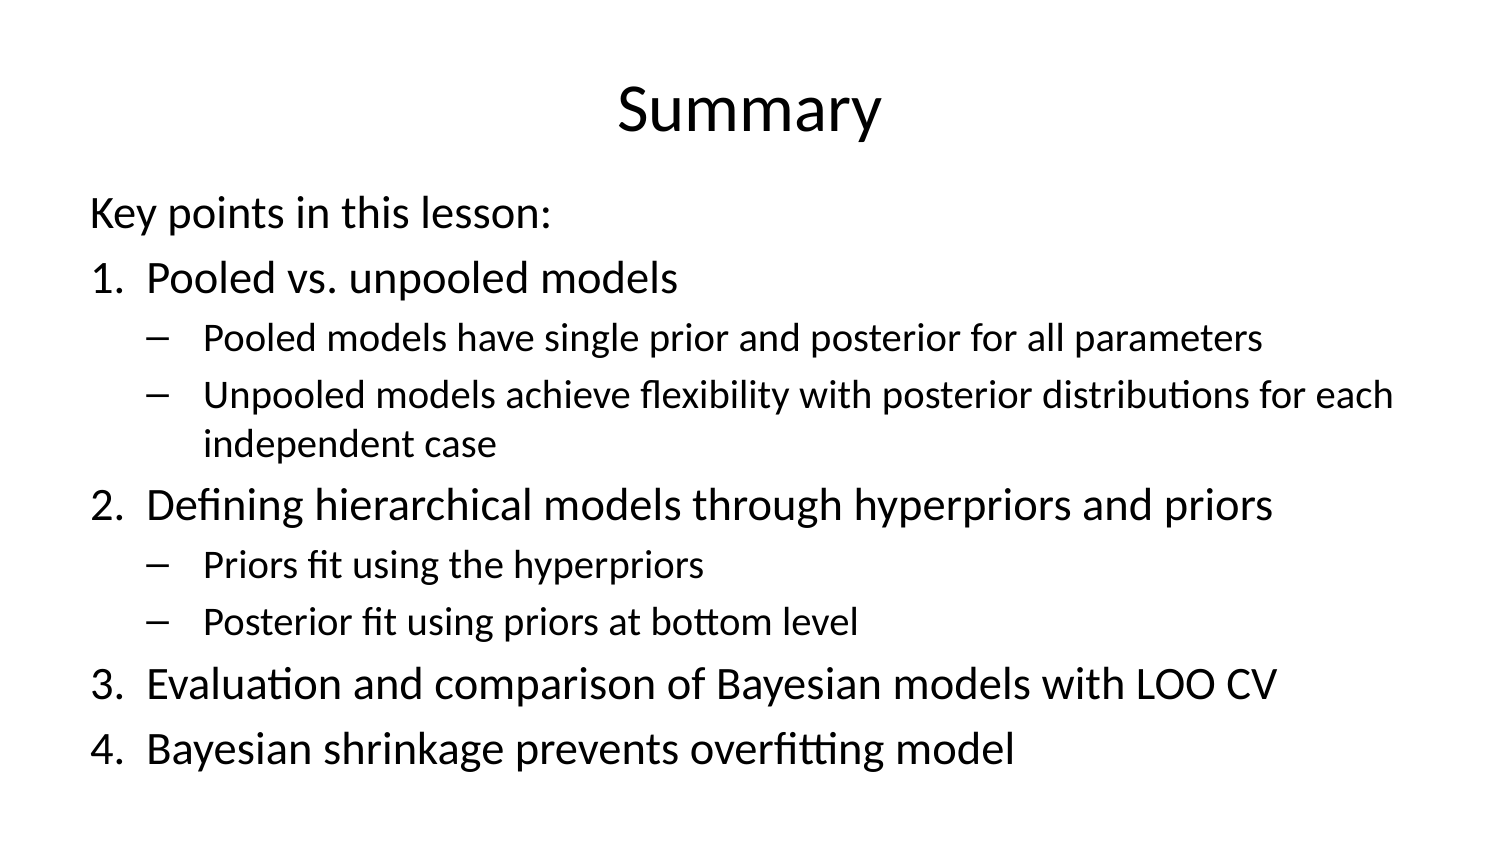

# Summary
Key points in this lesson:
Pooled vs. unpooled models
Pooled models have single prior and posterior for all parameters
Unpooled models achieve flexibility with posterior distributions for each independent case
Defining hierarchical models through hyperpriors and priors
Priors fit using the hyperpriors
Posterior fit using priors at bottom level
Evaluation and comparison of Bayesian models with LOO CV
Bayesian shrinkage prevents overfitting model